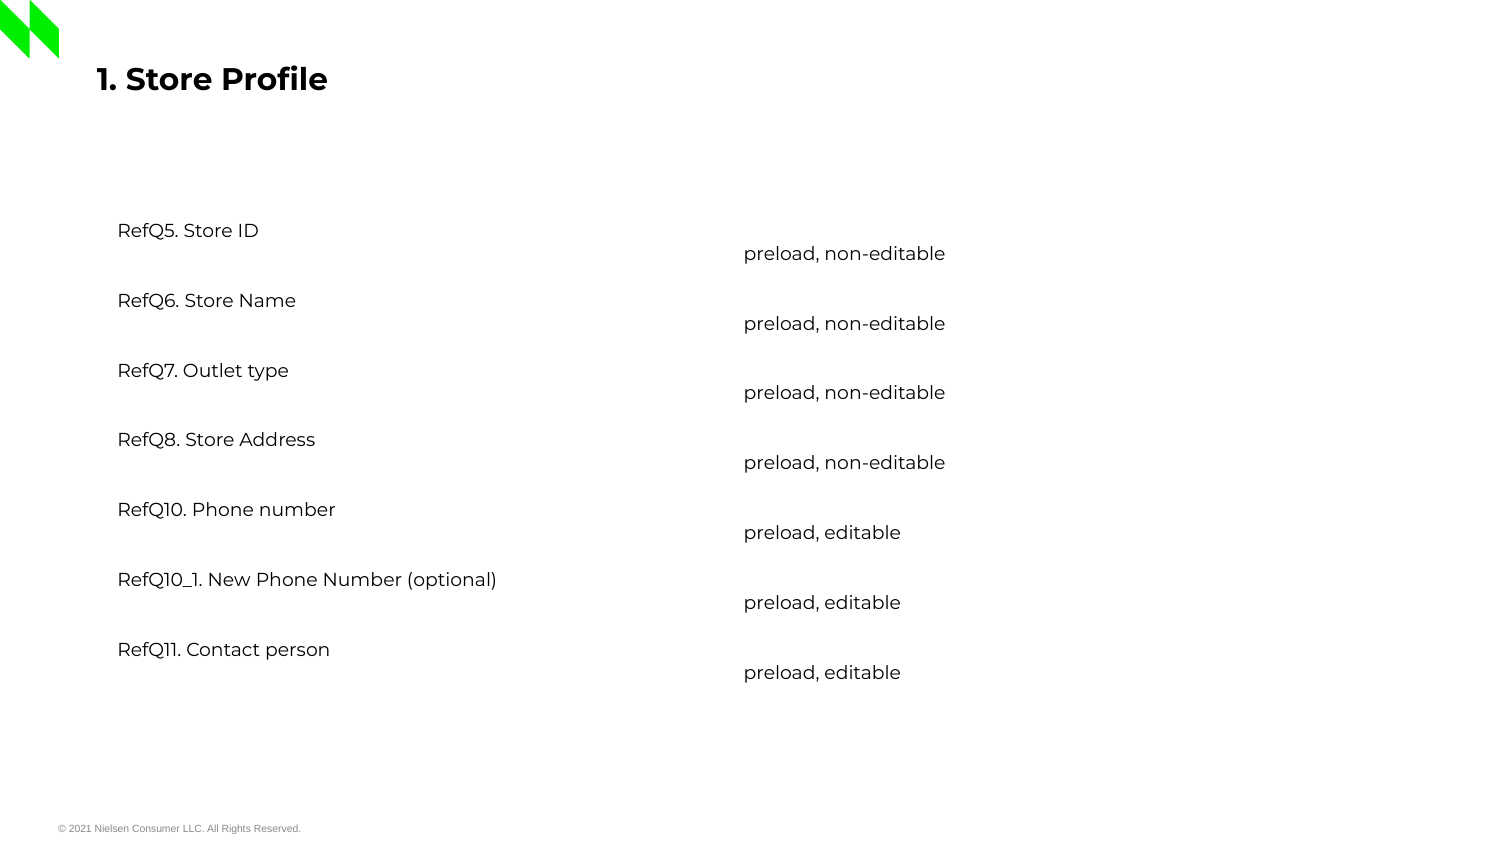

# 1. Store Profile
| RefQ5. Store ID | preload, non-editable |
| --- | --- |
| RefQ6. Store Name | preload, non-editable |
| RefQ7. Outlet type | preload, non-editable |
| RefQ8. Store Address | preload, non-editable |
| RefQ10. Phone number | preload, editable |
| RefQ10\_1. New Phone Number (optional) | preload, editable |
| RefQ11. Contact person | preload, editable |